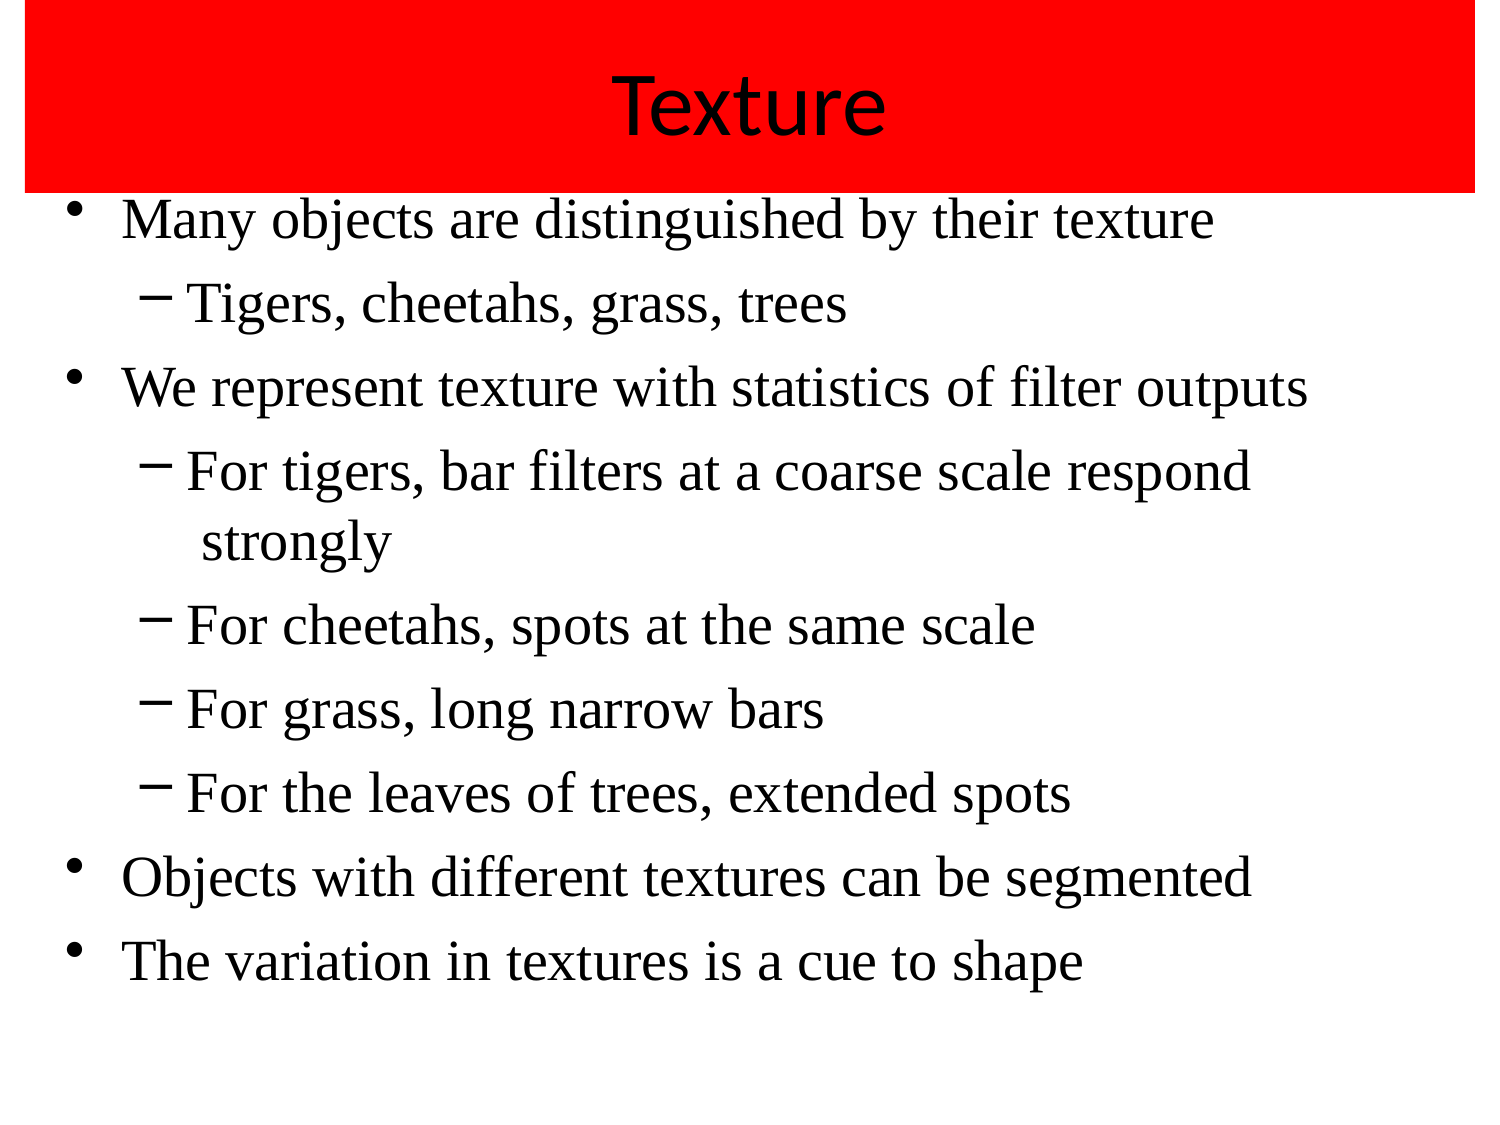

# Texture
Many objects are distinguished by their texture
Tigers, cheetahs, grass, trees
We represent texture with statistics of filter outputs
For tigers, bar filters at a coarse scale respond  strongly
For cheetahs, spots at the same scale
For grass, long narrow bars
For the leaves of trees, extended spots
Objects with different textures can be segmented
The variation in textures is a cue to shape